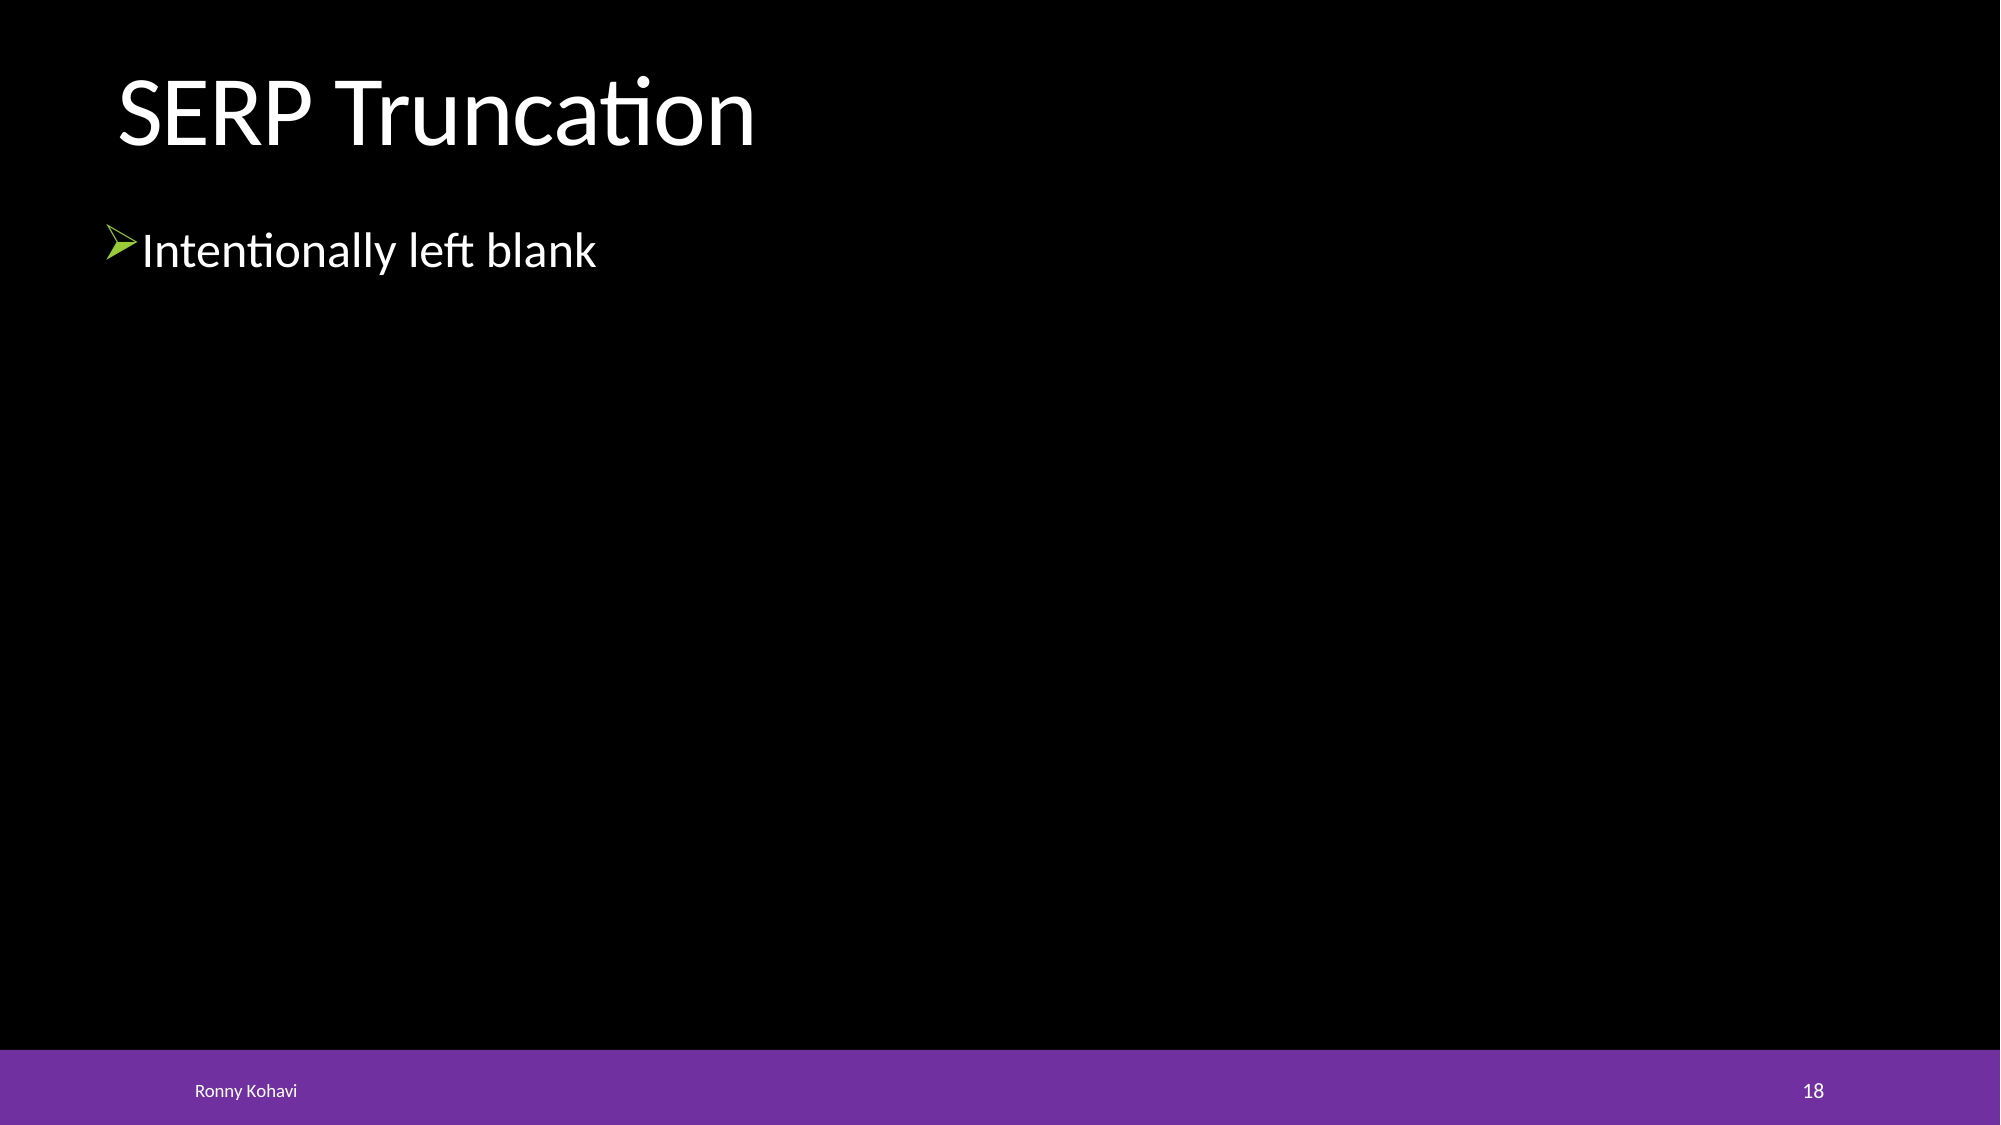

# SERP Truncation
Intentionally left blank

Ronny Kohavi
18